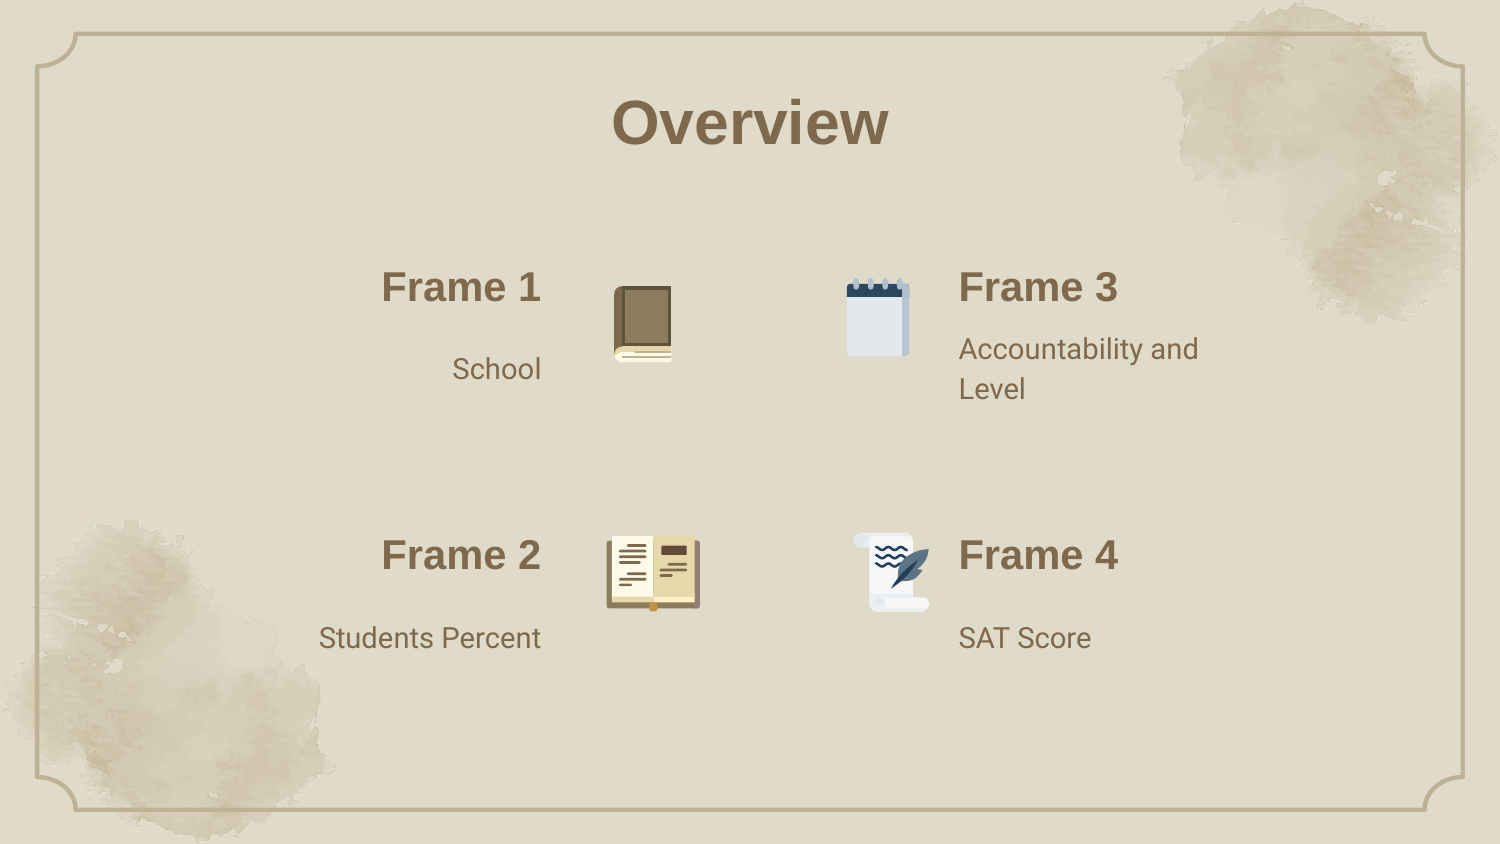

# Overview
Frame 1
Frame 3

School
Accountability and Level
Frame 2
Frame 4

Students Percent
SAT Score